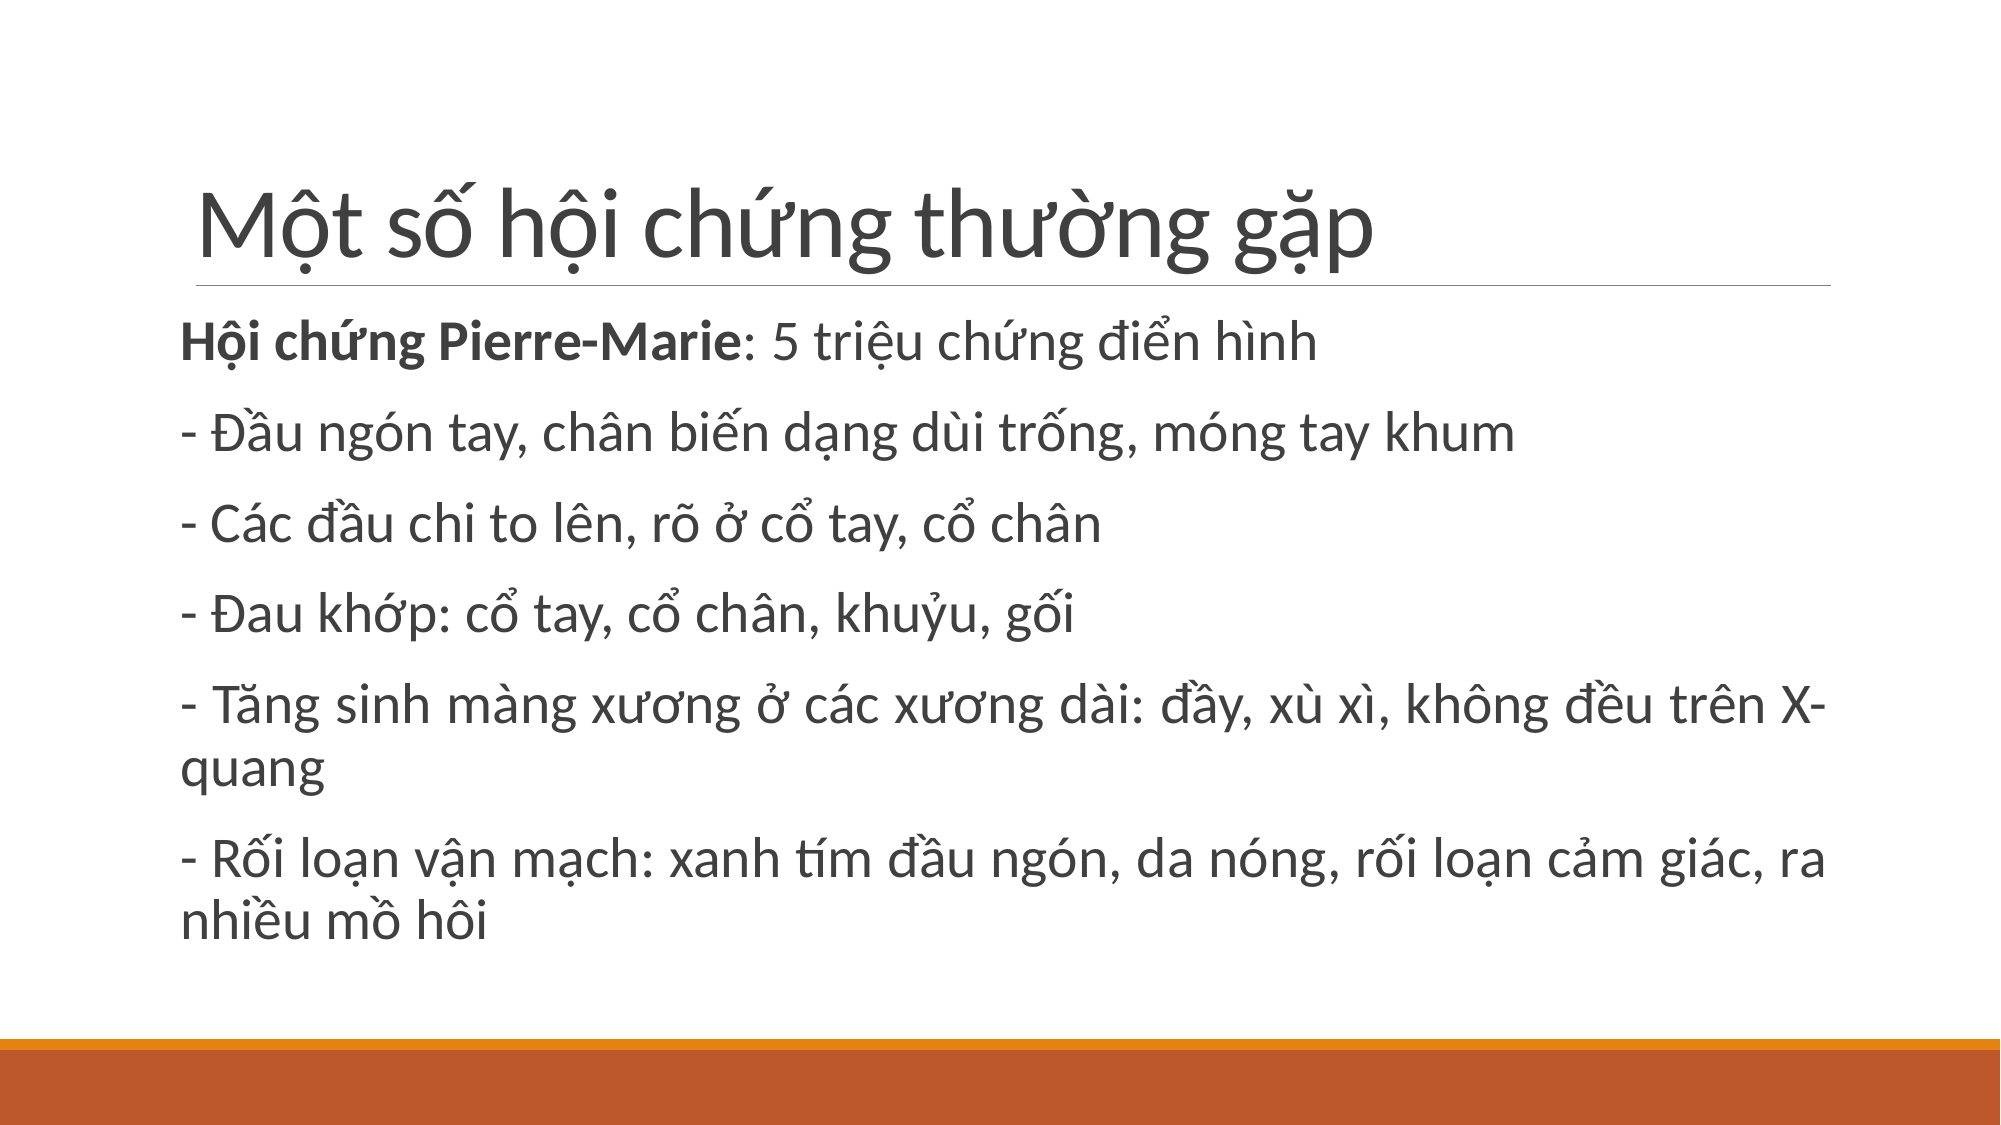

# Một số hội chứng thường gặp
Hội chứng Pierre-Marie: 5 triệu chứng điển hình
- Đầu ngón tay, chân biến dạng dùi trống, móng tay khum
- Các đầu chi to lên, rõ ở cổ tay, cổ chân
- Đau khớp: cổ tay, cổ chân, khuỷu, gối
- Tăng sinh màng xương ở các xương dài: đầy, xù xì, không đều trên X-quang
- Rối loạn vận mạch: xanh tím đầu ngón, da nóng, rối loạn cảm giác, ra nhiều mồ hôi